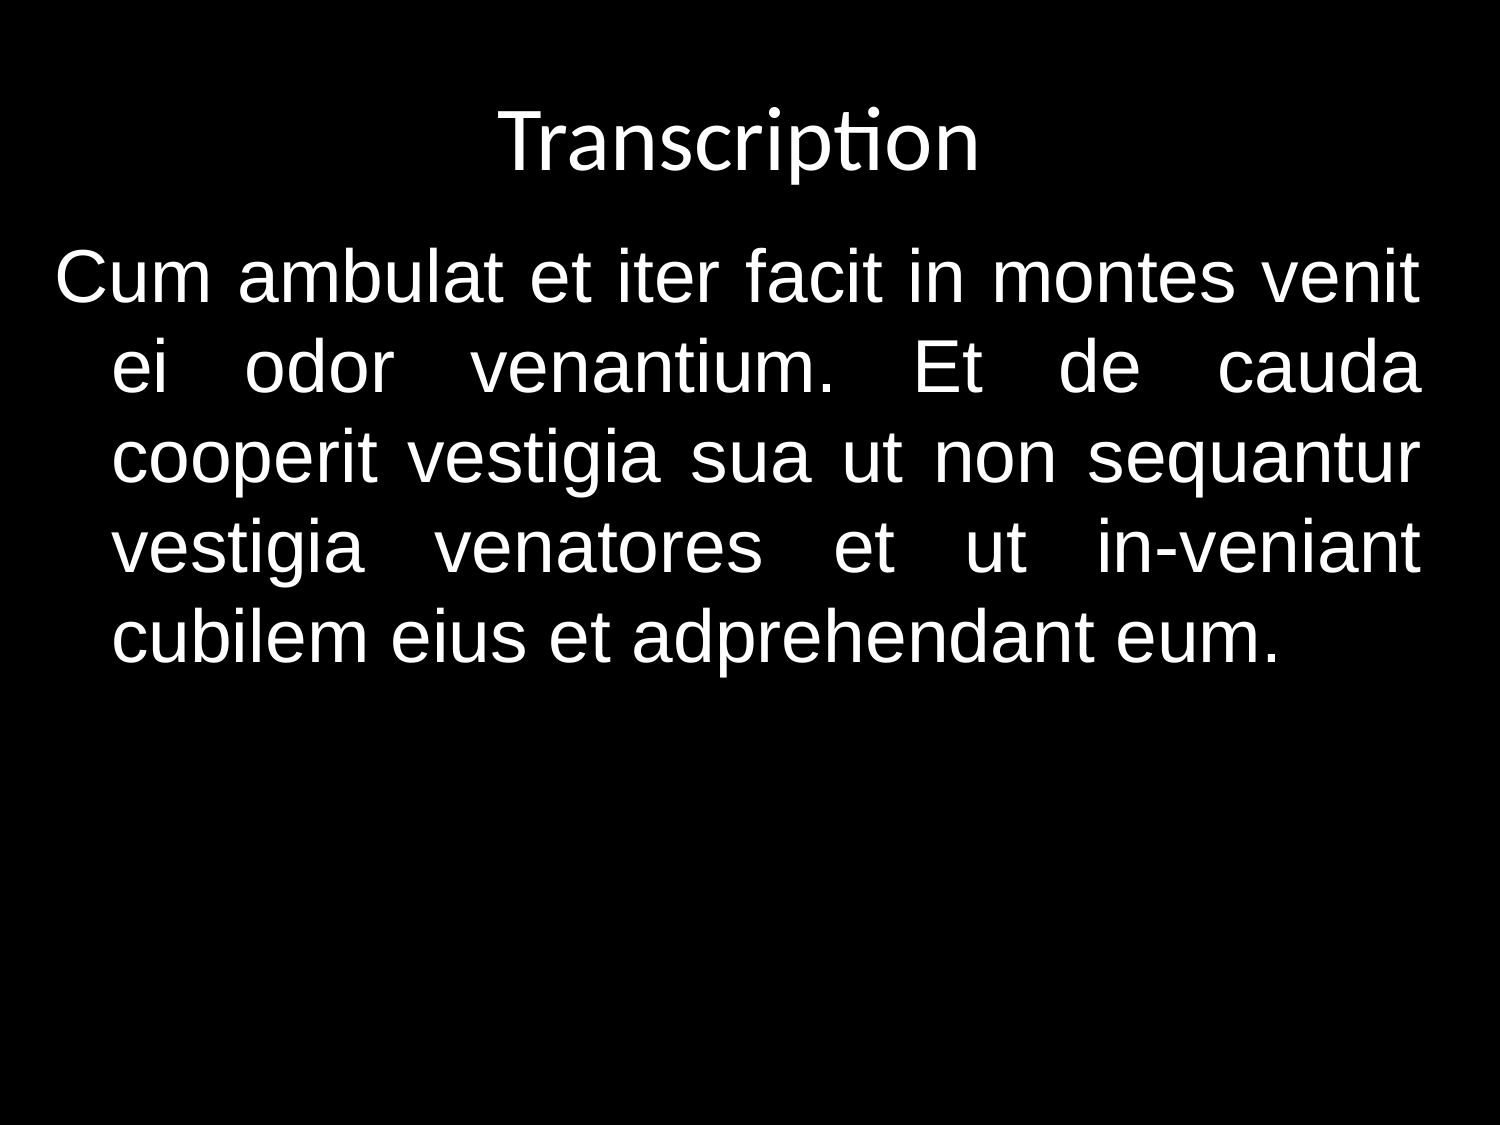

# Transcription

Cum ambulat et iter facit in montes venit ei odor venantium. Et de cauda cooperit vestigia sua ut non sequantur vestigia venatores et ut in-veniant cubilem eius et adprehendant eum.